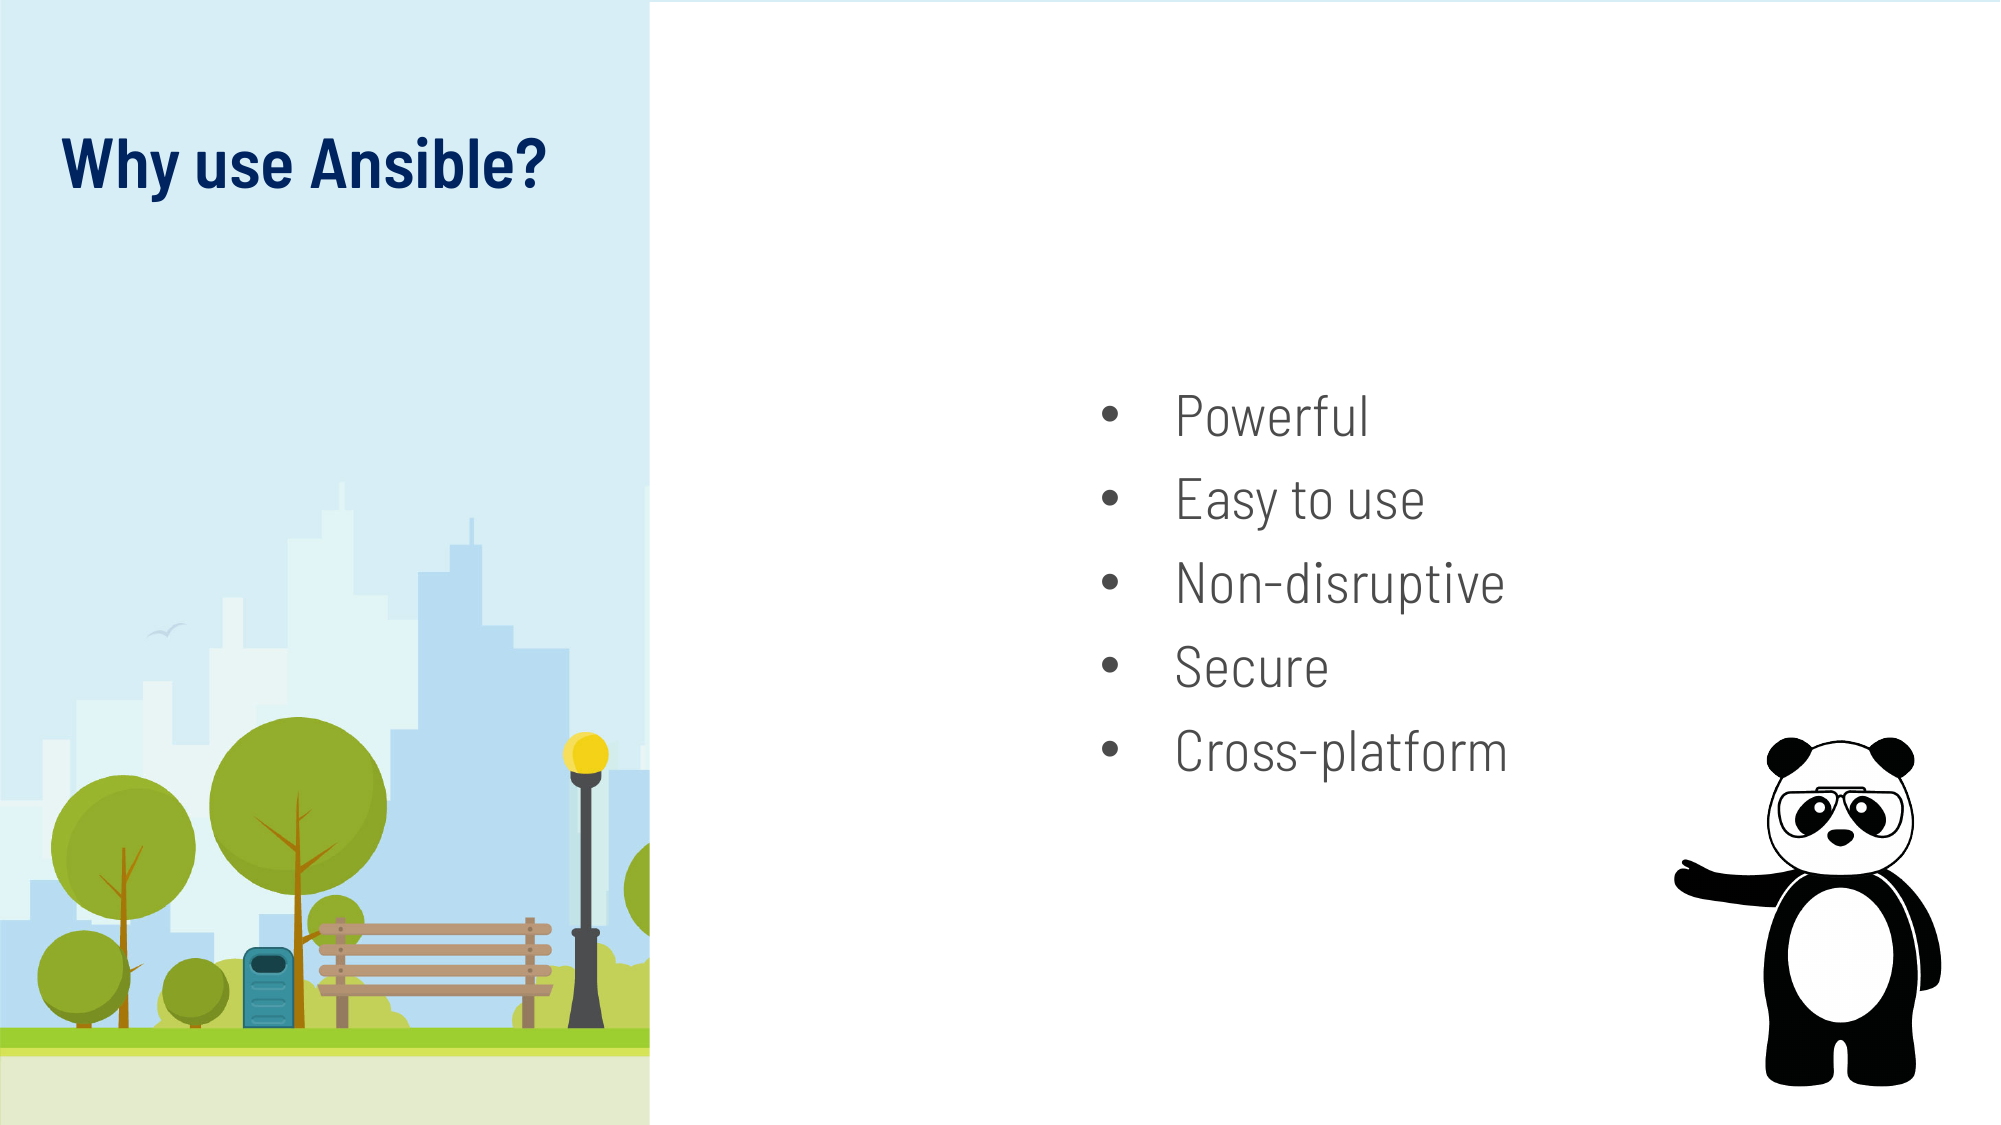

# Why use Ansible?
Powerful
Easy to use
Non-disruptive
Secure
Cross-platform